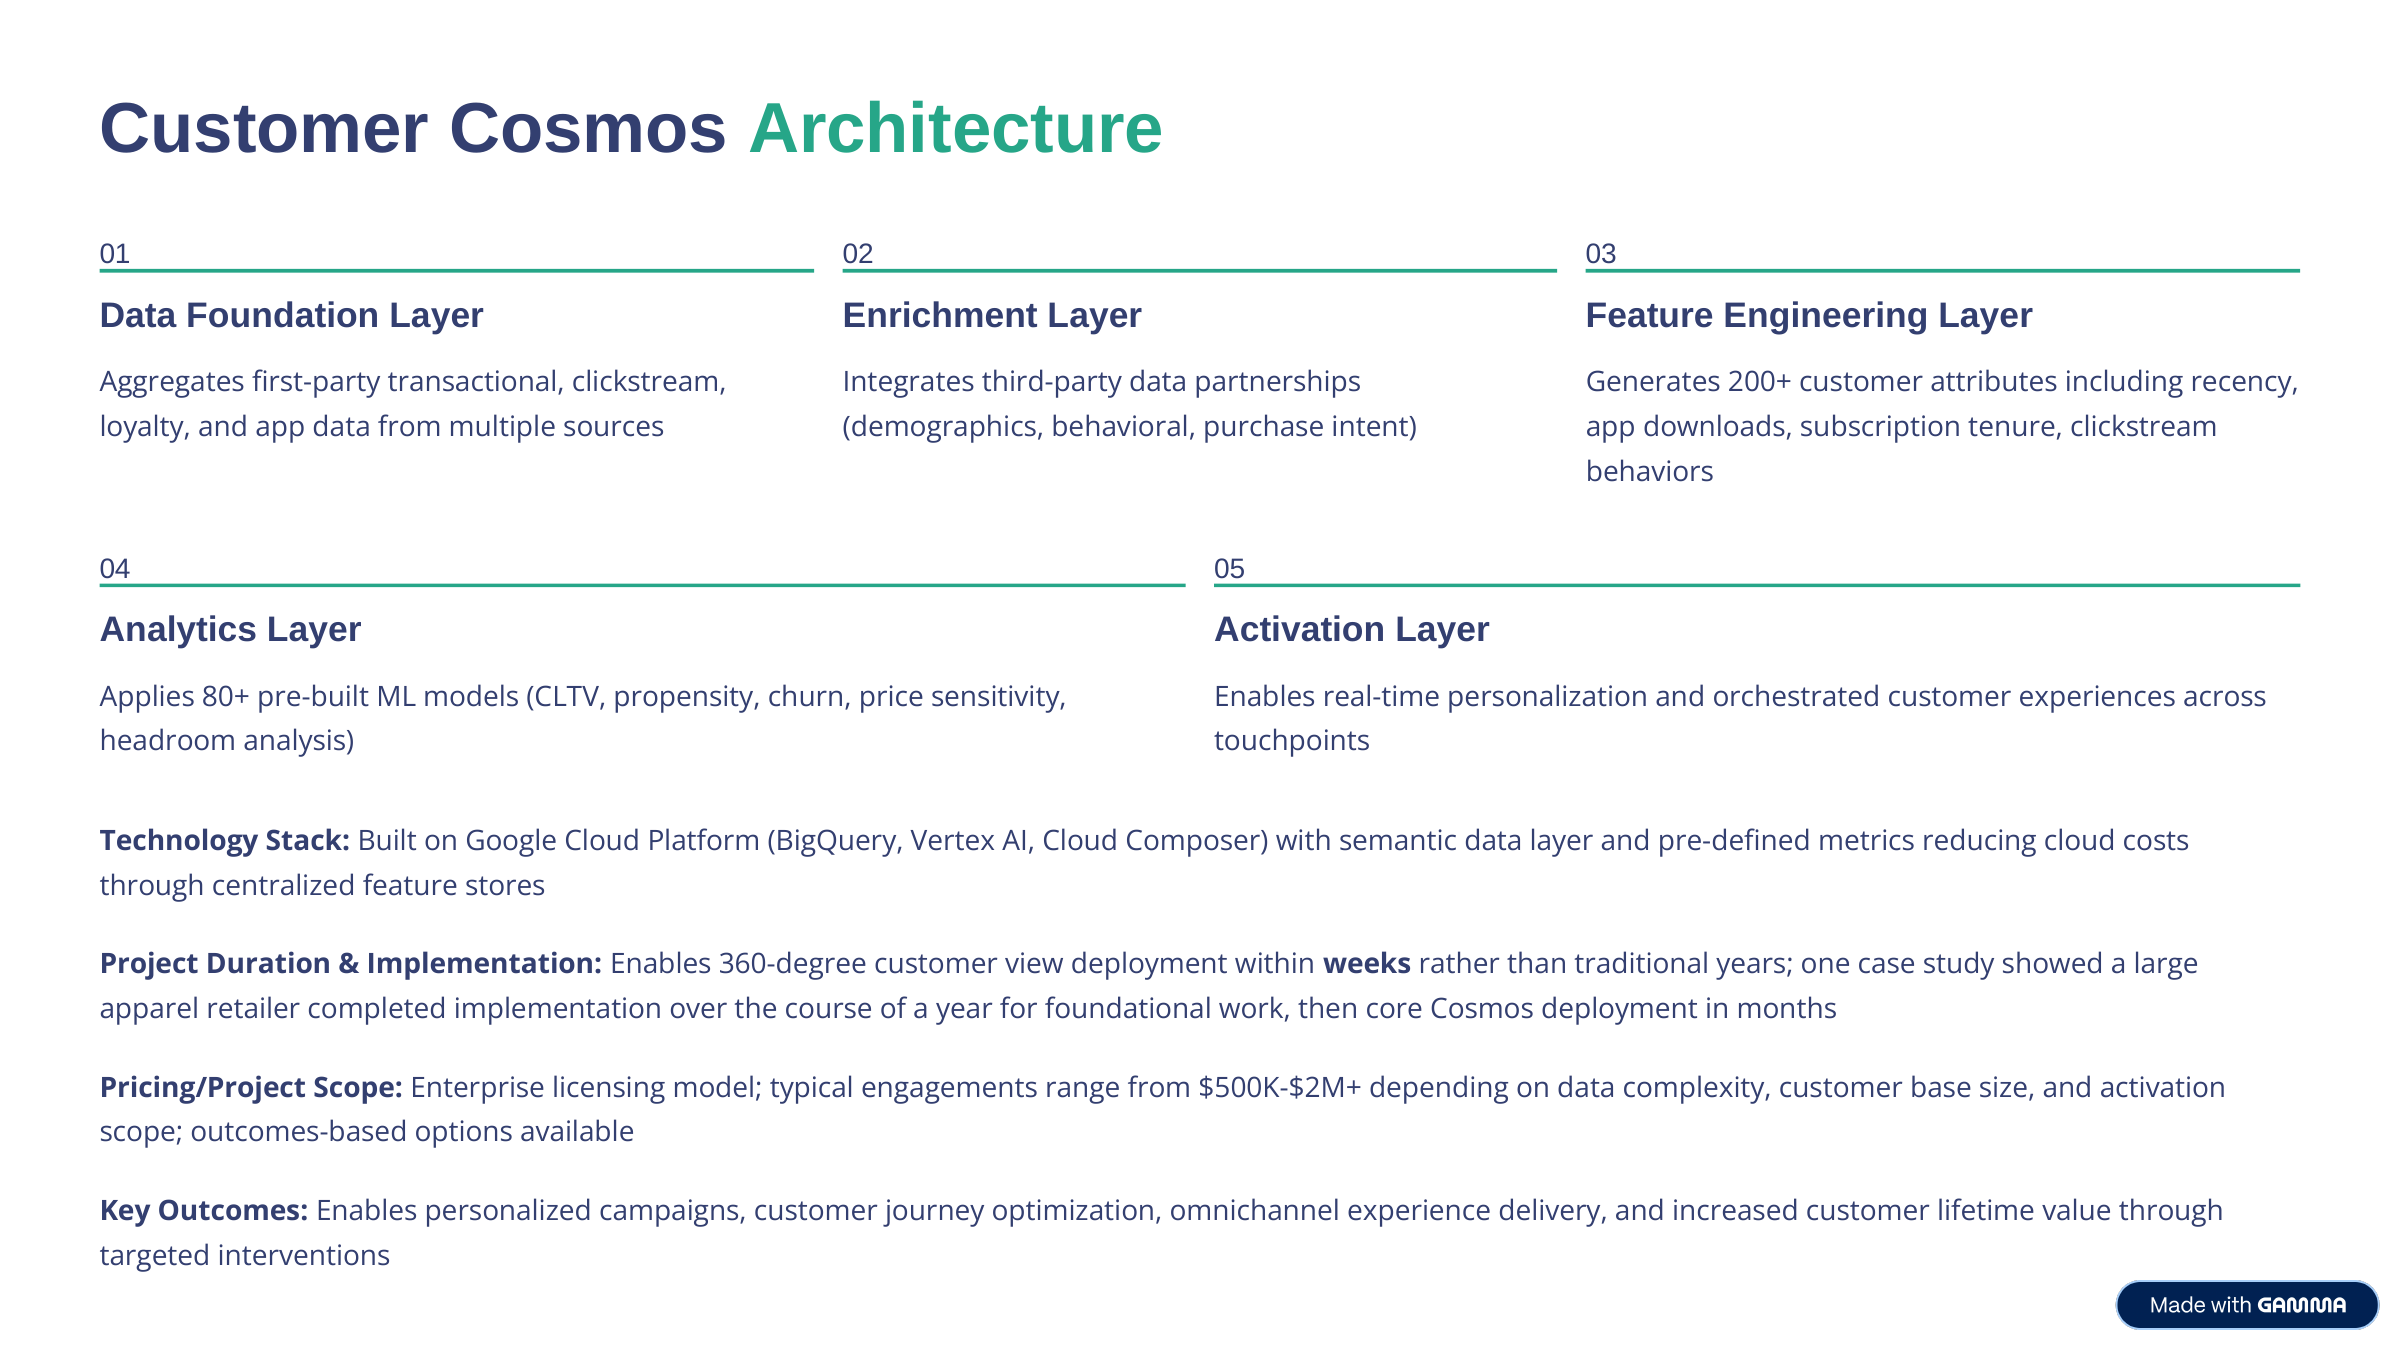

Customer Cosmos Architecture
01
02
03

Data Foundation Layer
Enrichment Layer
Feature Engineering Layer
Aggregates first-party transactional, clickstream, loyalty, and app data from multiple sources
Integrates third-party data partnerships (demographics, behavioral, purchase intent)
Generates 200+ customer attributes including recency, app downloads, subscription tenure, clickstream behaviors
04
05

Analytics Layer
Activation Layer
Applies 80+ pre-built ML models (CLTV, propensity, churn, price sensitivity, headroom analysis)
Enables real-time personalization and orchestrated customer experiences across touchpoints
Technology Stack: Built on Google Cloud Platform (BigQuery, Vertex AI, Cloud Composer) with semantic data layer and pre-defined metrics reducing cloud costs through centralized feature stores
Project Duration & Implementation: Enables 360-degree customer view deployment within weeks rather than traditional years; one case study showed a large apparel retailer completed implementation over the course of a year for foundational work, then core Cosmos deployment in months
Pricing/Project Scope: Enterprise licensing model; typical engagements range from $500K-$2M+ depending on data complexity, customer base size, and activation scope; outcomes-based options available
Key Outcomes: Enables personalized campaigns, customer journey optimization, omnichannel experience delivery, and increased customer lifetime value through targeted interventions